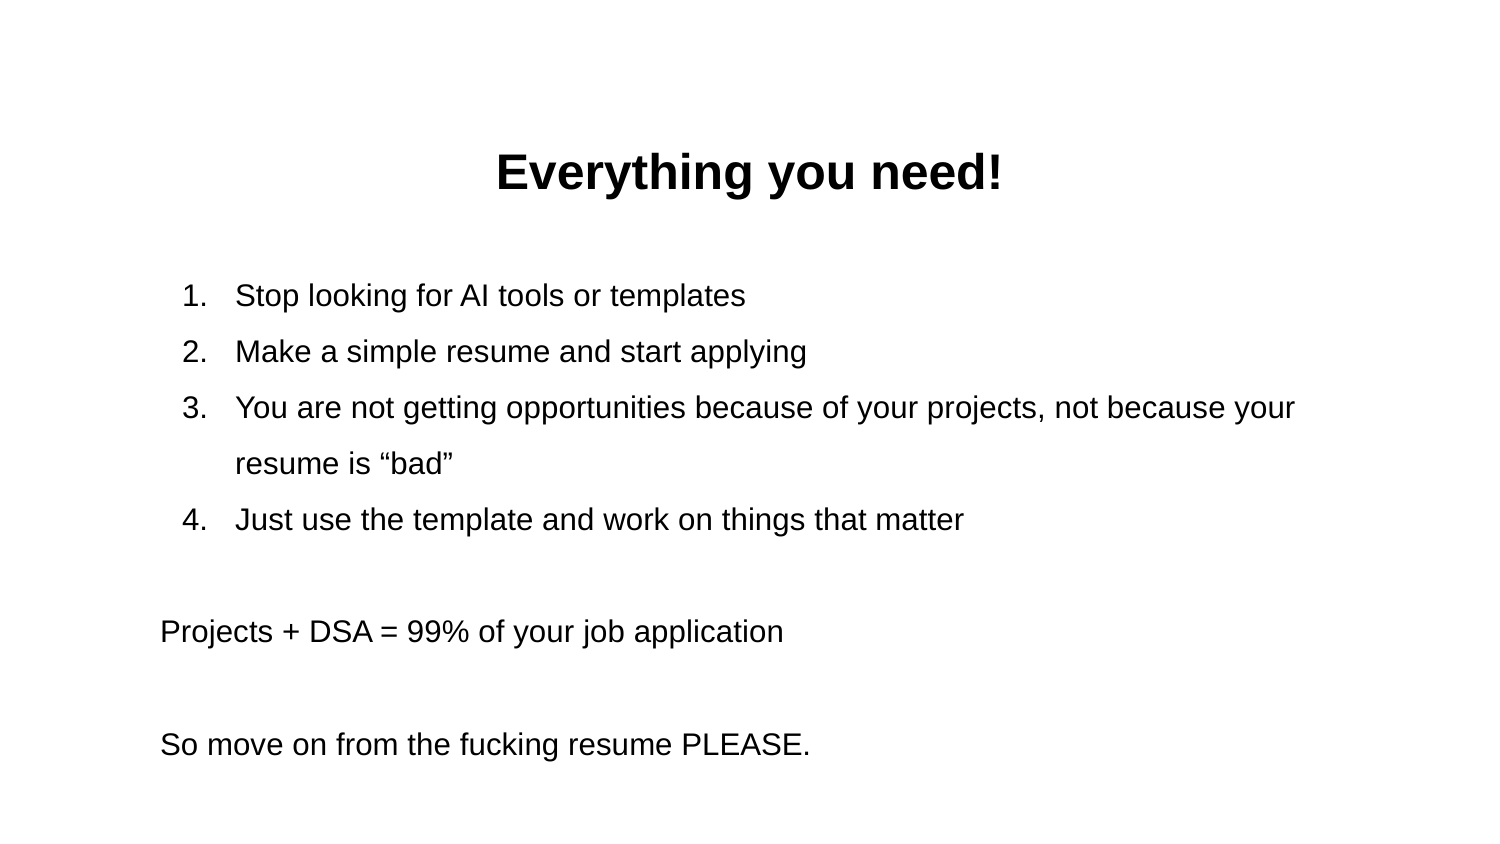

Everything you need!

Stop looking for AI tools or templates
Make a simple resume and start applying
You are not getting opportunities because of your projects, not because your resume is “bad”
Just use the template and work on things that matter

Projects + DSA = 99% of your job application

So move on from the fucking resume PLEASE.